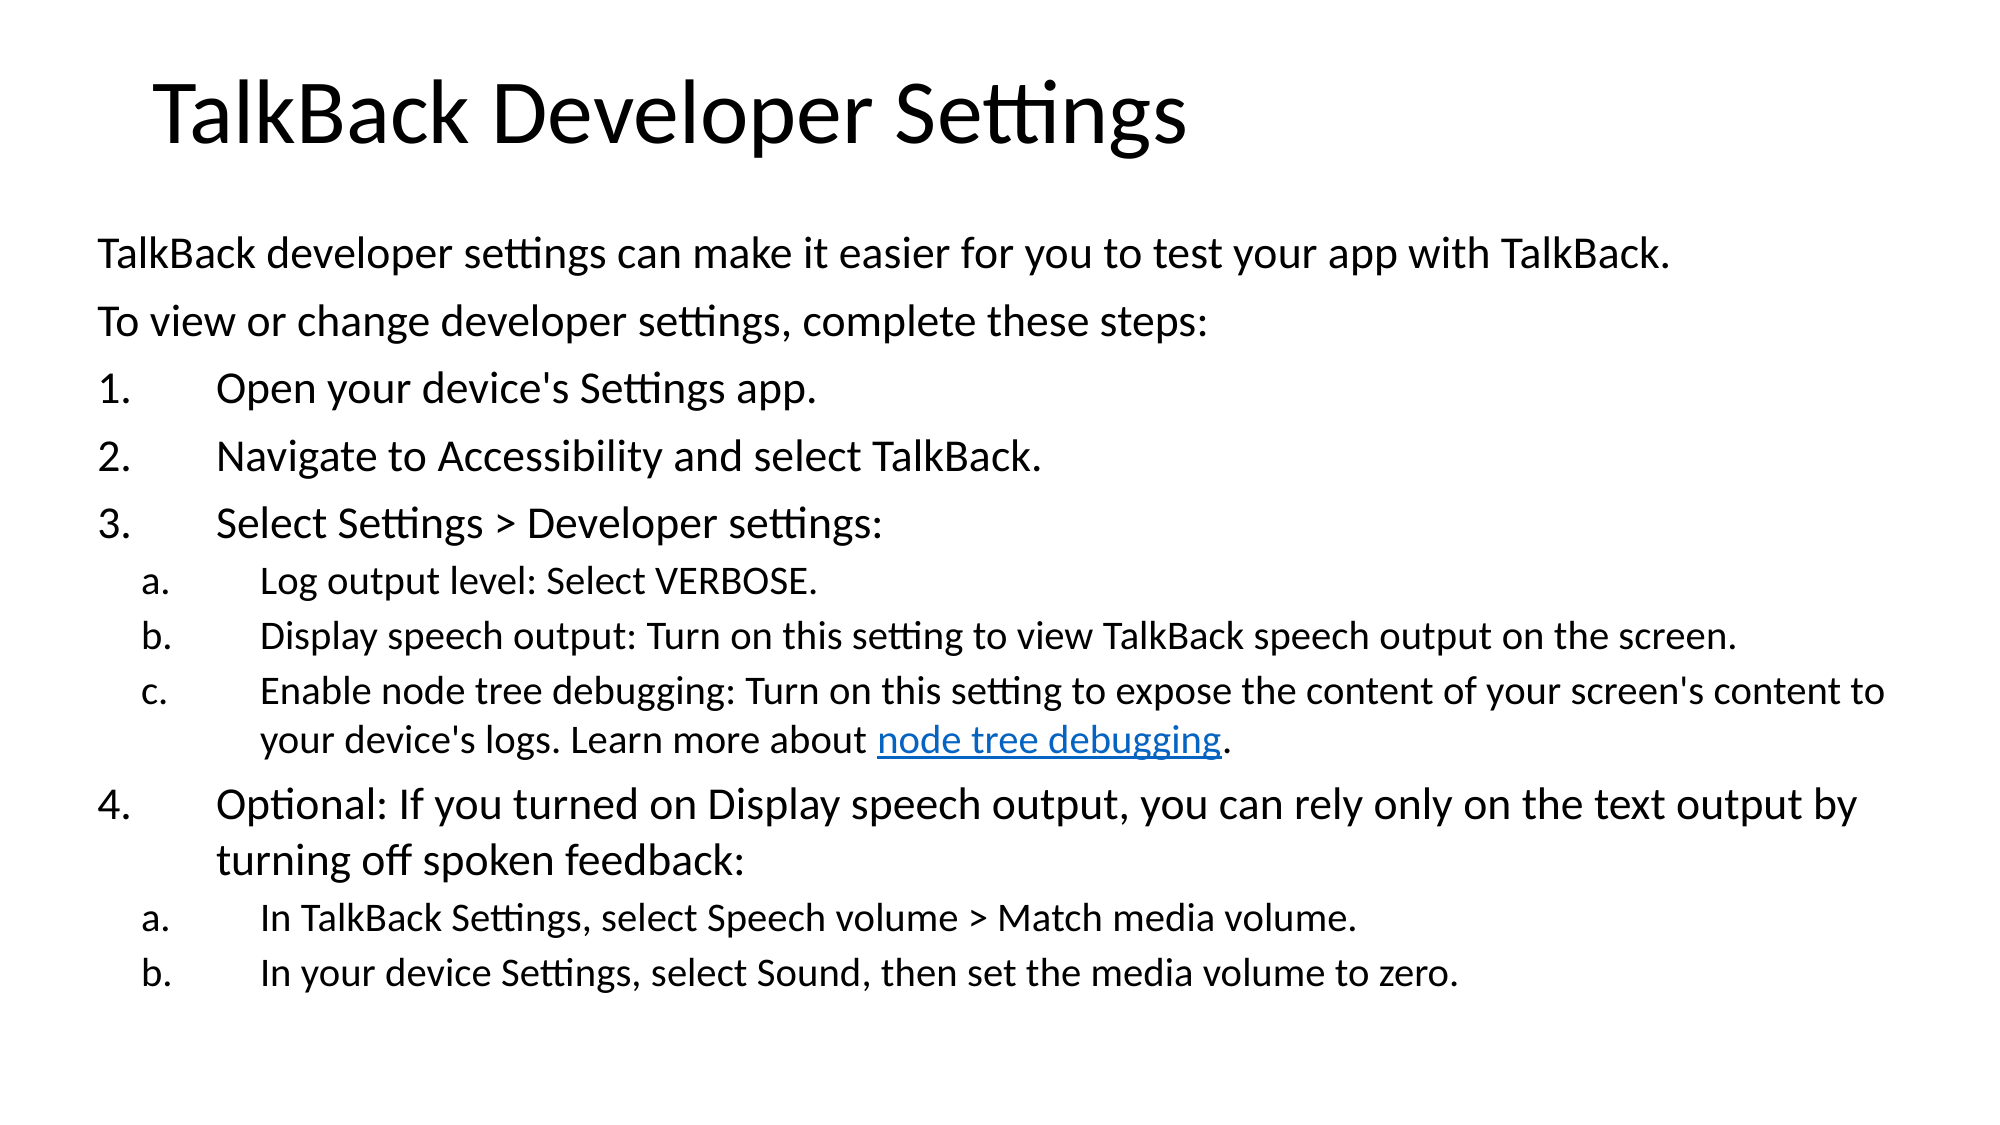

# TalkBack Developer Settings
TalkBack developer settings can make it easier for you to test your app with TalkBack.
To view or change developer settings, complete these steps:
Open your device's Settings app.
Navigate to Accessibility and select TalkBack.
Select Settings > Developer settings:
Log output level: Select VERBOSE.
Display speech output: Turn on this setting to view TalkBack speech output on the screen.
Enable node tree debugging: Turn on this setting to expose the content of your screen's content to your device's logs. Learn more about node tree debugging.
Optional: If you turned on Display speech output, you can rely only on the text output by turning off spoken feedback:
In TalkBack Settings, select Speech volume > Match media volume.
In your device Settings, select Sound, then set the media volume to zero.